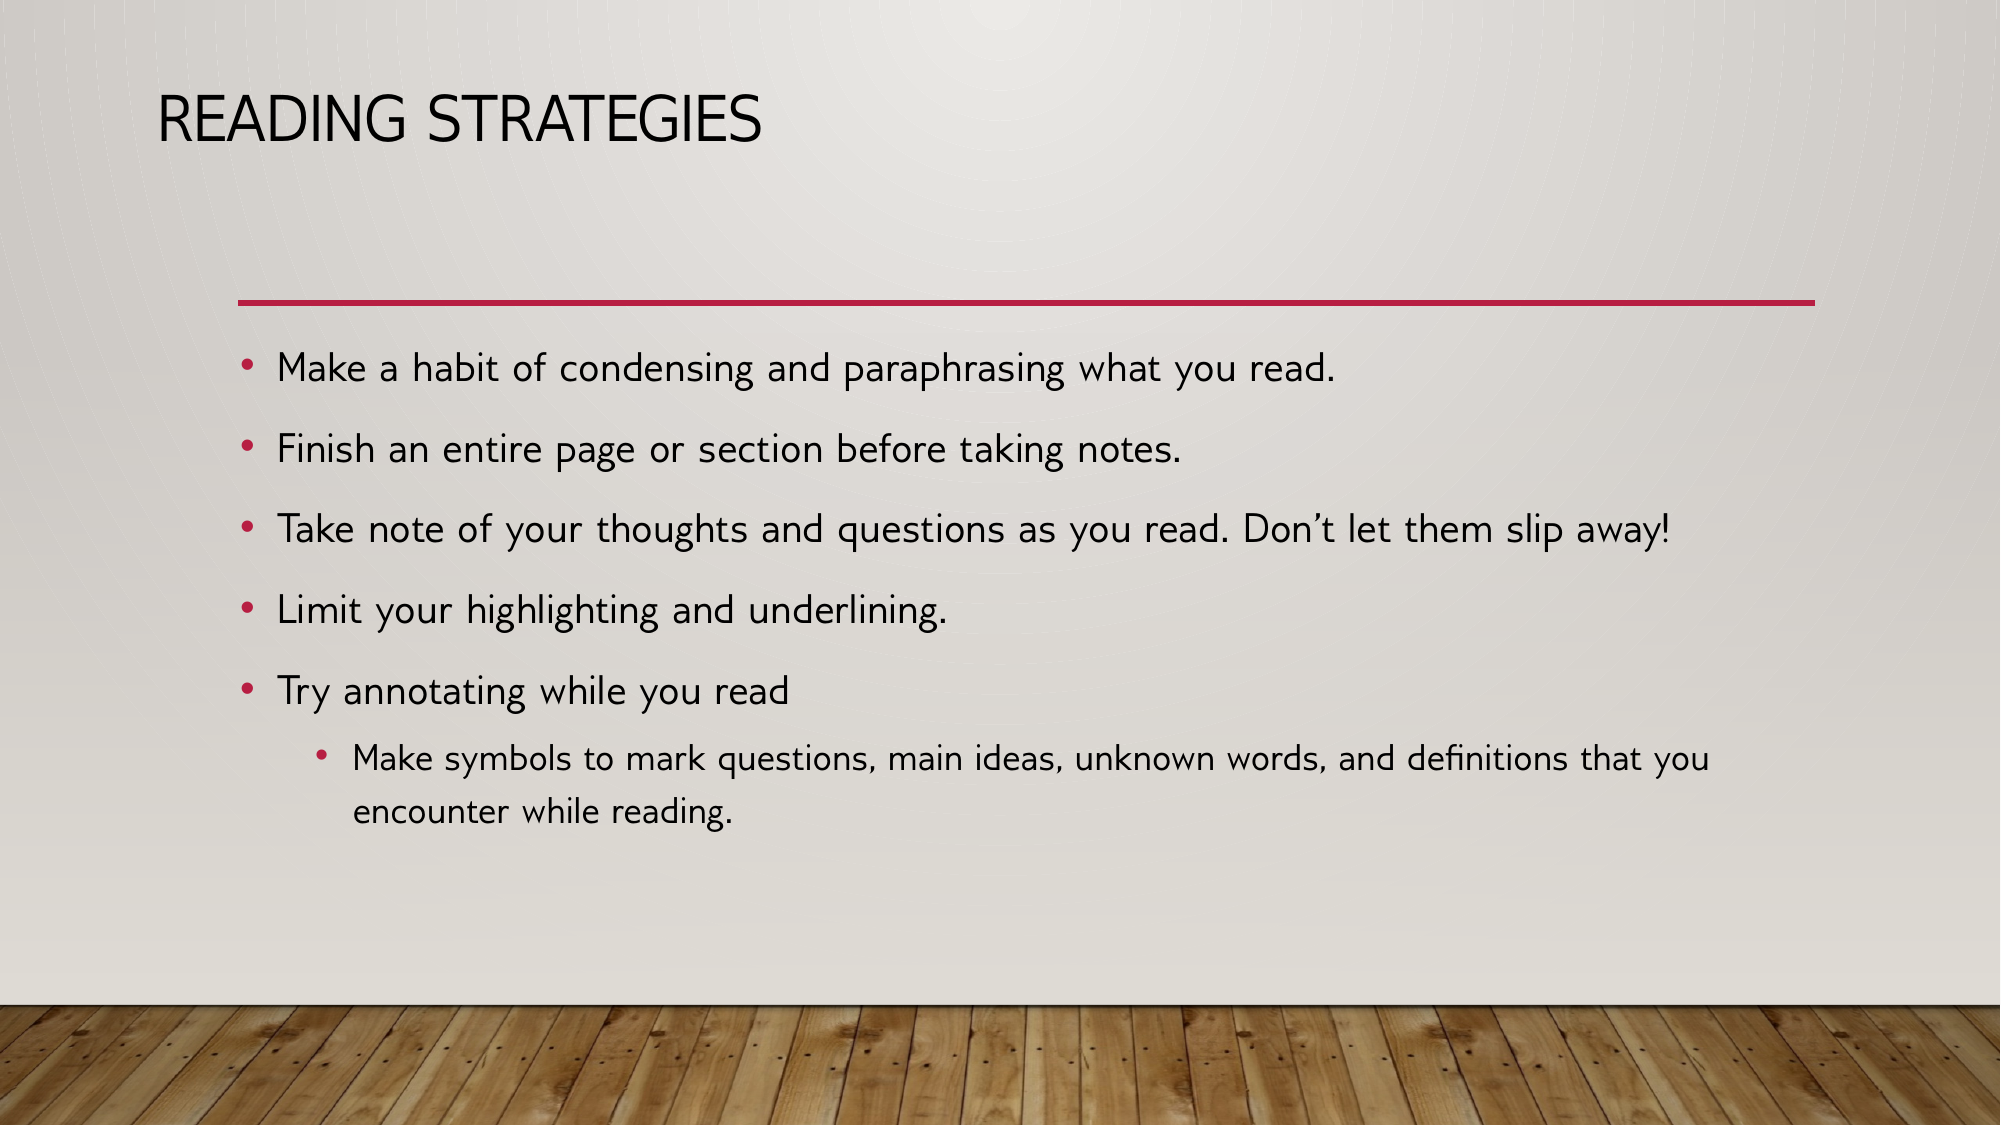

# Reading Strategies
Make a habit of condensing and paraphrasing what you read.
Finish an entire page or section before taking notes.
Take note of your thoughts and questions as you read. Don’t let them slip away!
Limit your highlighting and underlining.
Try annotating while you read
Make symbols to mark questions, main ideas, unknown words, and definitions that you encounter while reading.